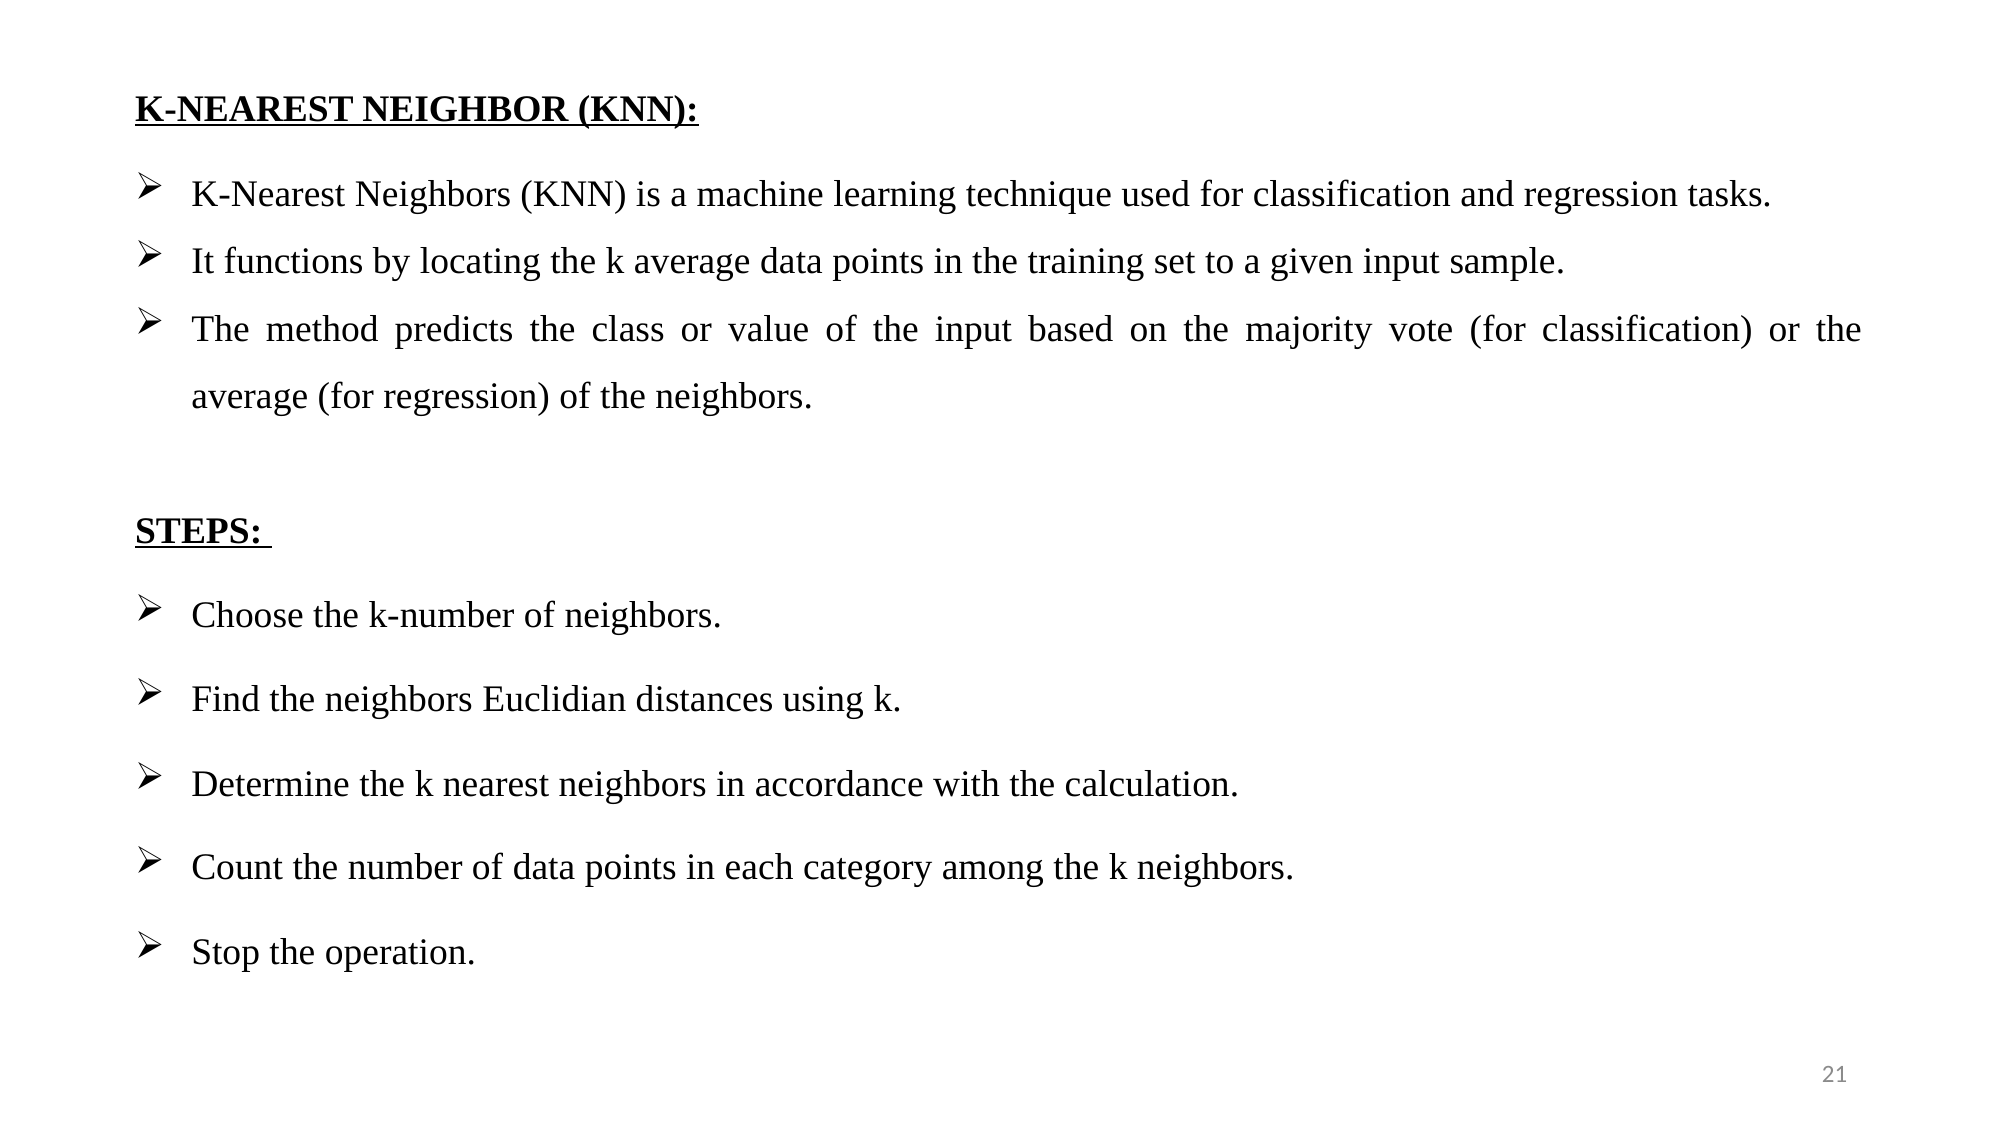

K-NEAREST NEIGHBOR (KNN):
K-Nearest Neighbors (KNN) is a machine learning technique used for classification and regression tasks.
It functions by locating the k average data points in the training set to a given input sample.
The method predicts the class or value of the input based on the majority vote (for classification) or the average (for regression) of the neighbors.

STEPS:
Choose the k-number of neighbors.
Find the neighbors Euclidian distances using k.
Determine the k nearest neighbors in accordance with the calculation.
Count the number of data points in each category among the k neighbors.
Stop the operation.

21